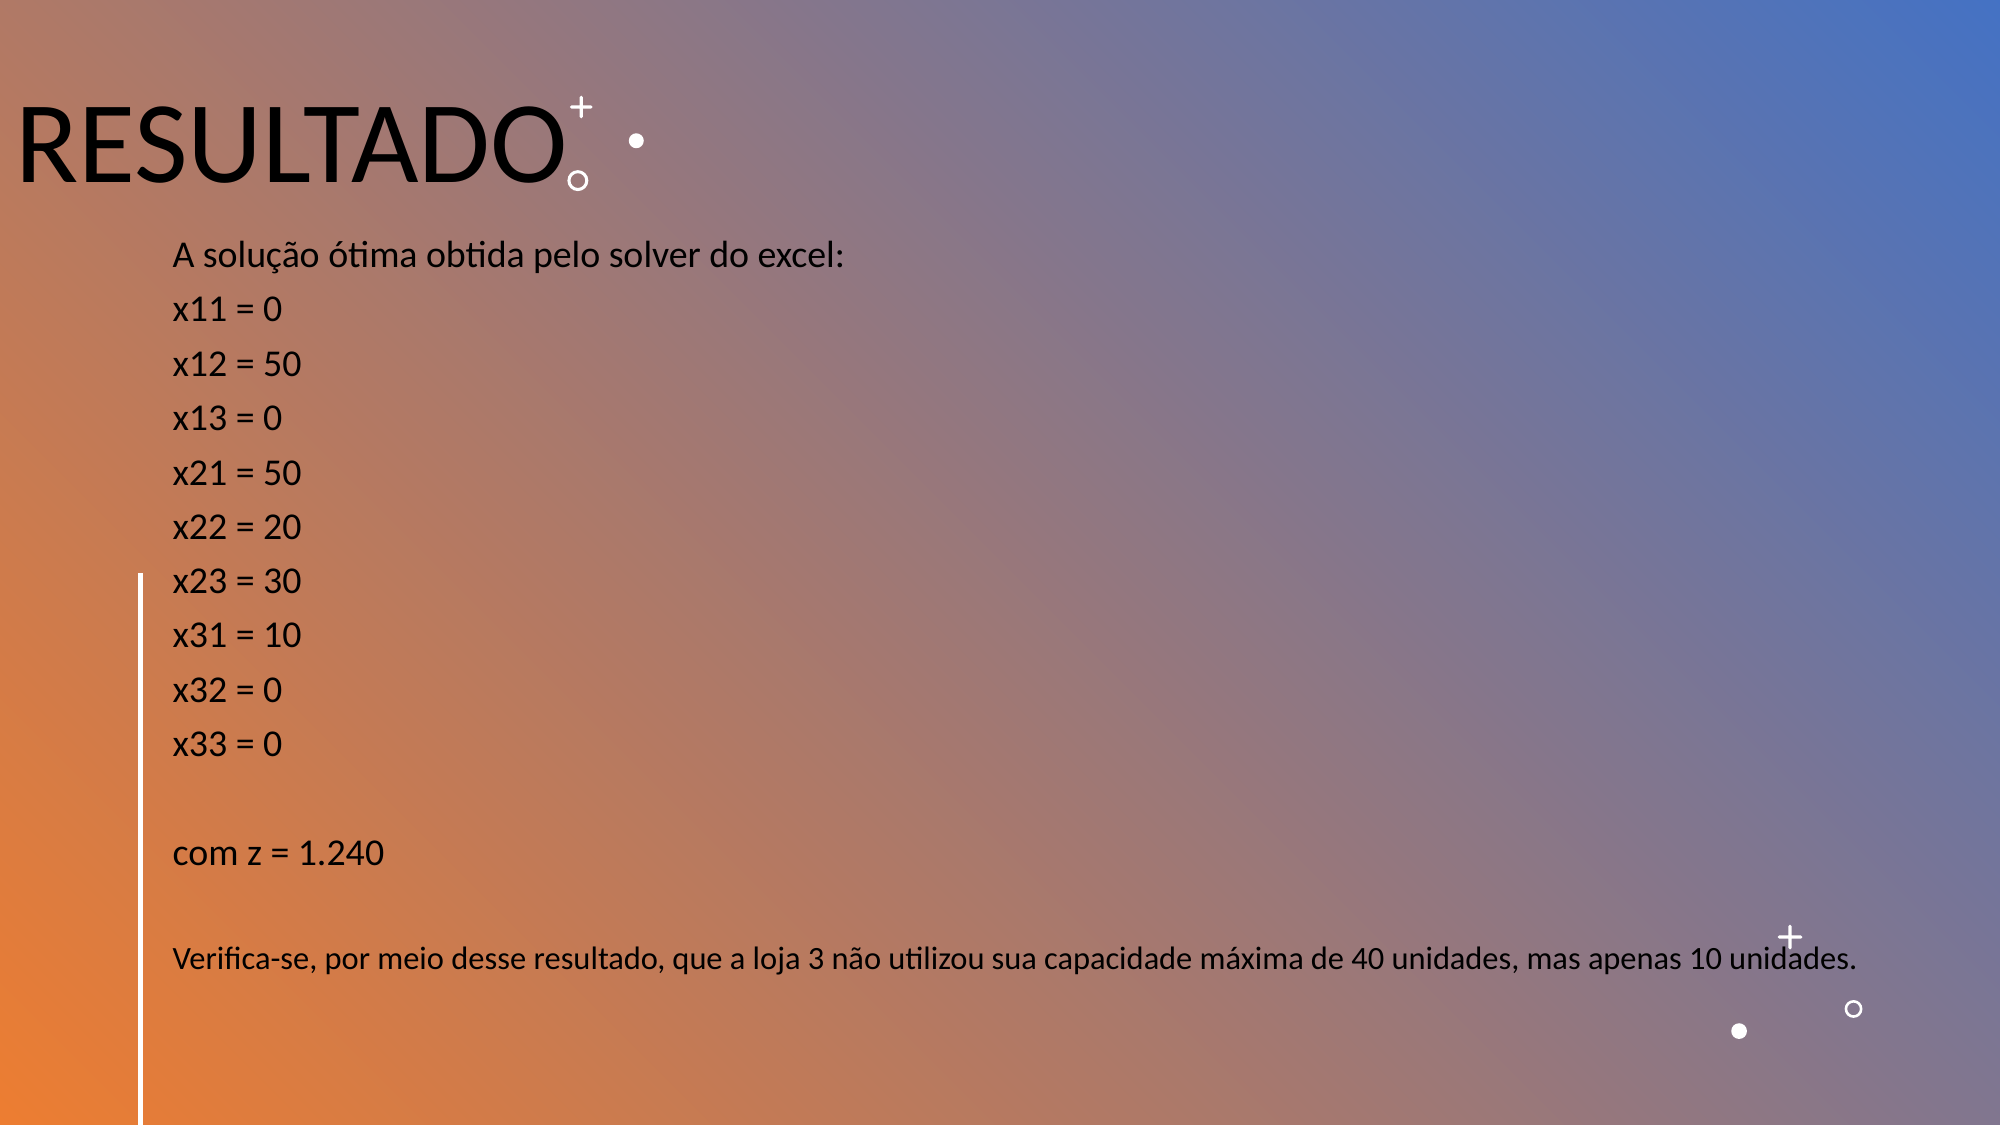

# RESULTADO

A solução ótima obtida pelo solver do excel:
x11 = 0
x12 = 50
x13 = 0
x21 = 50
x22 = 20
x23 = 30
x31 = 10
x32 = 0
x33 = 0

com z = 1.240

Verifica-se, por meio desse resultado, que a loja 3 não utilizou sua capacidade máxima de 40 unidades, mas apenas 10 unidades.